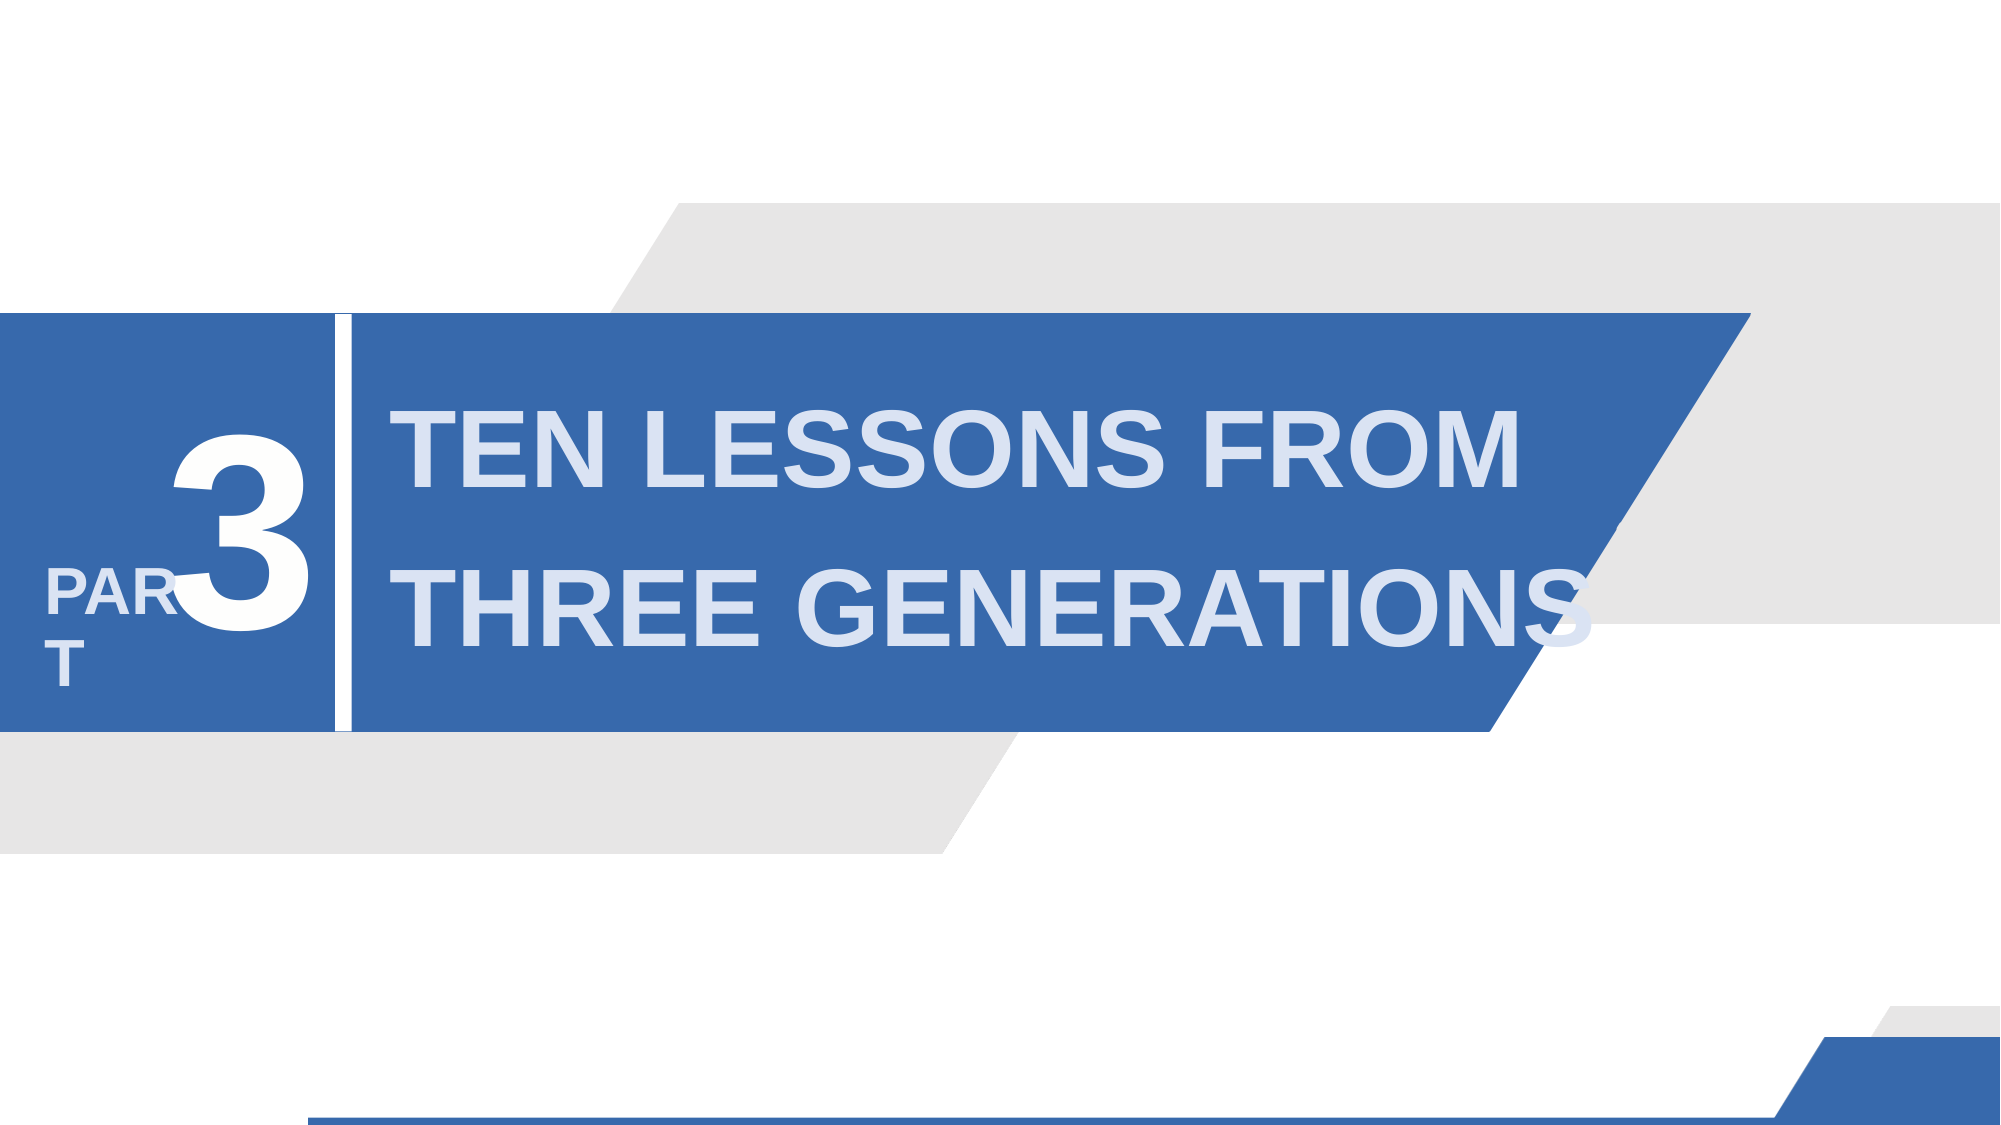

# Ten Lessons From Three Generations
3
PART